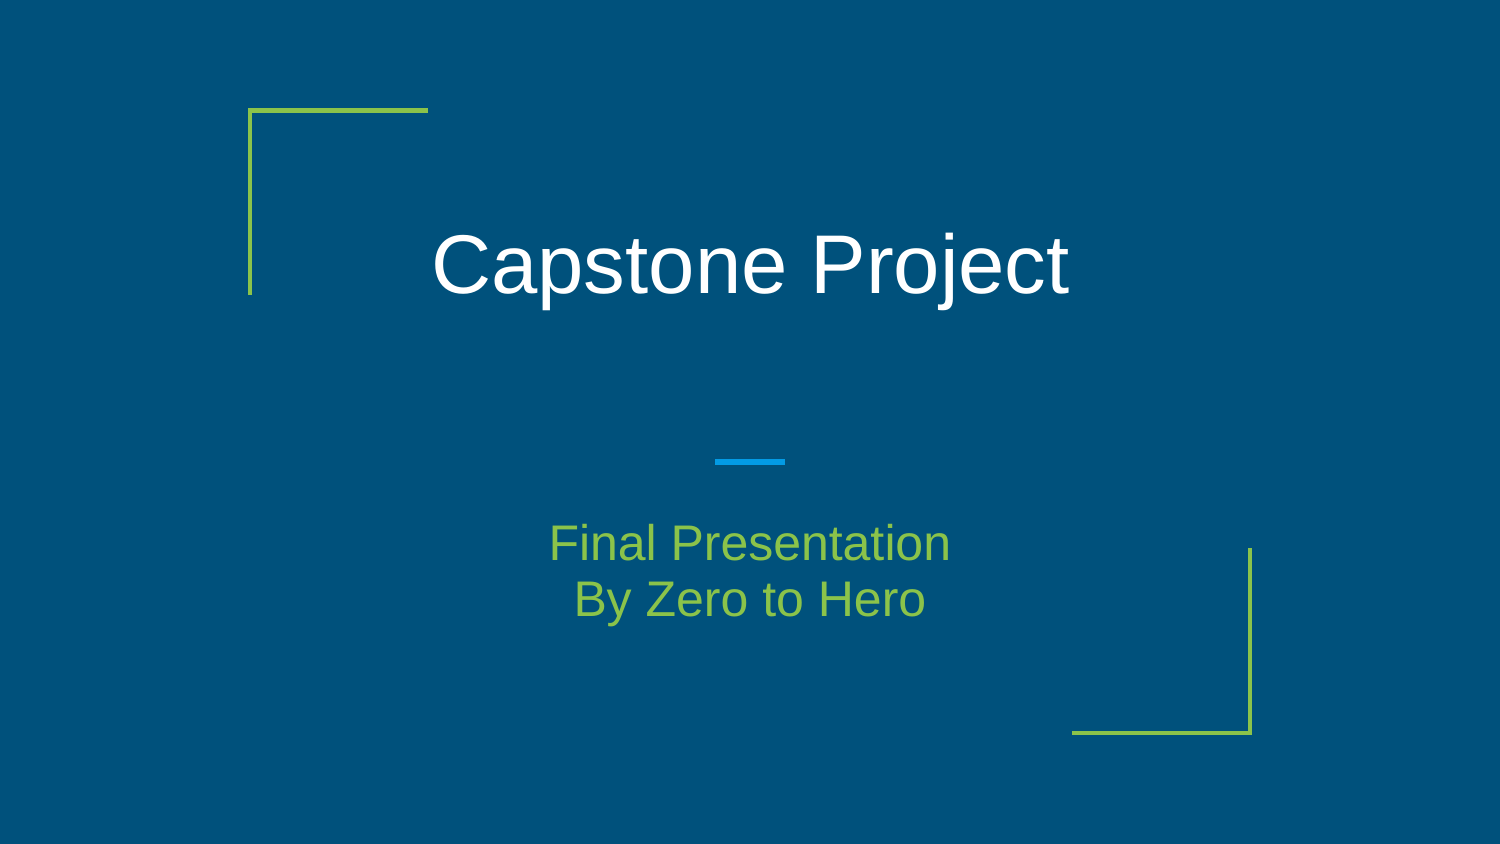

# Capstone Project
Final Presentation
By Zero to Hero